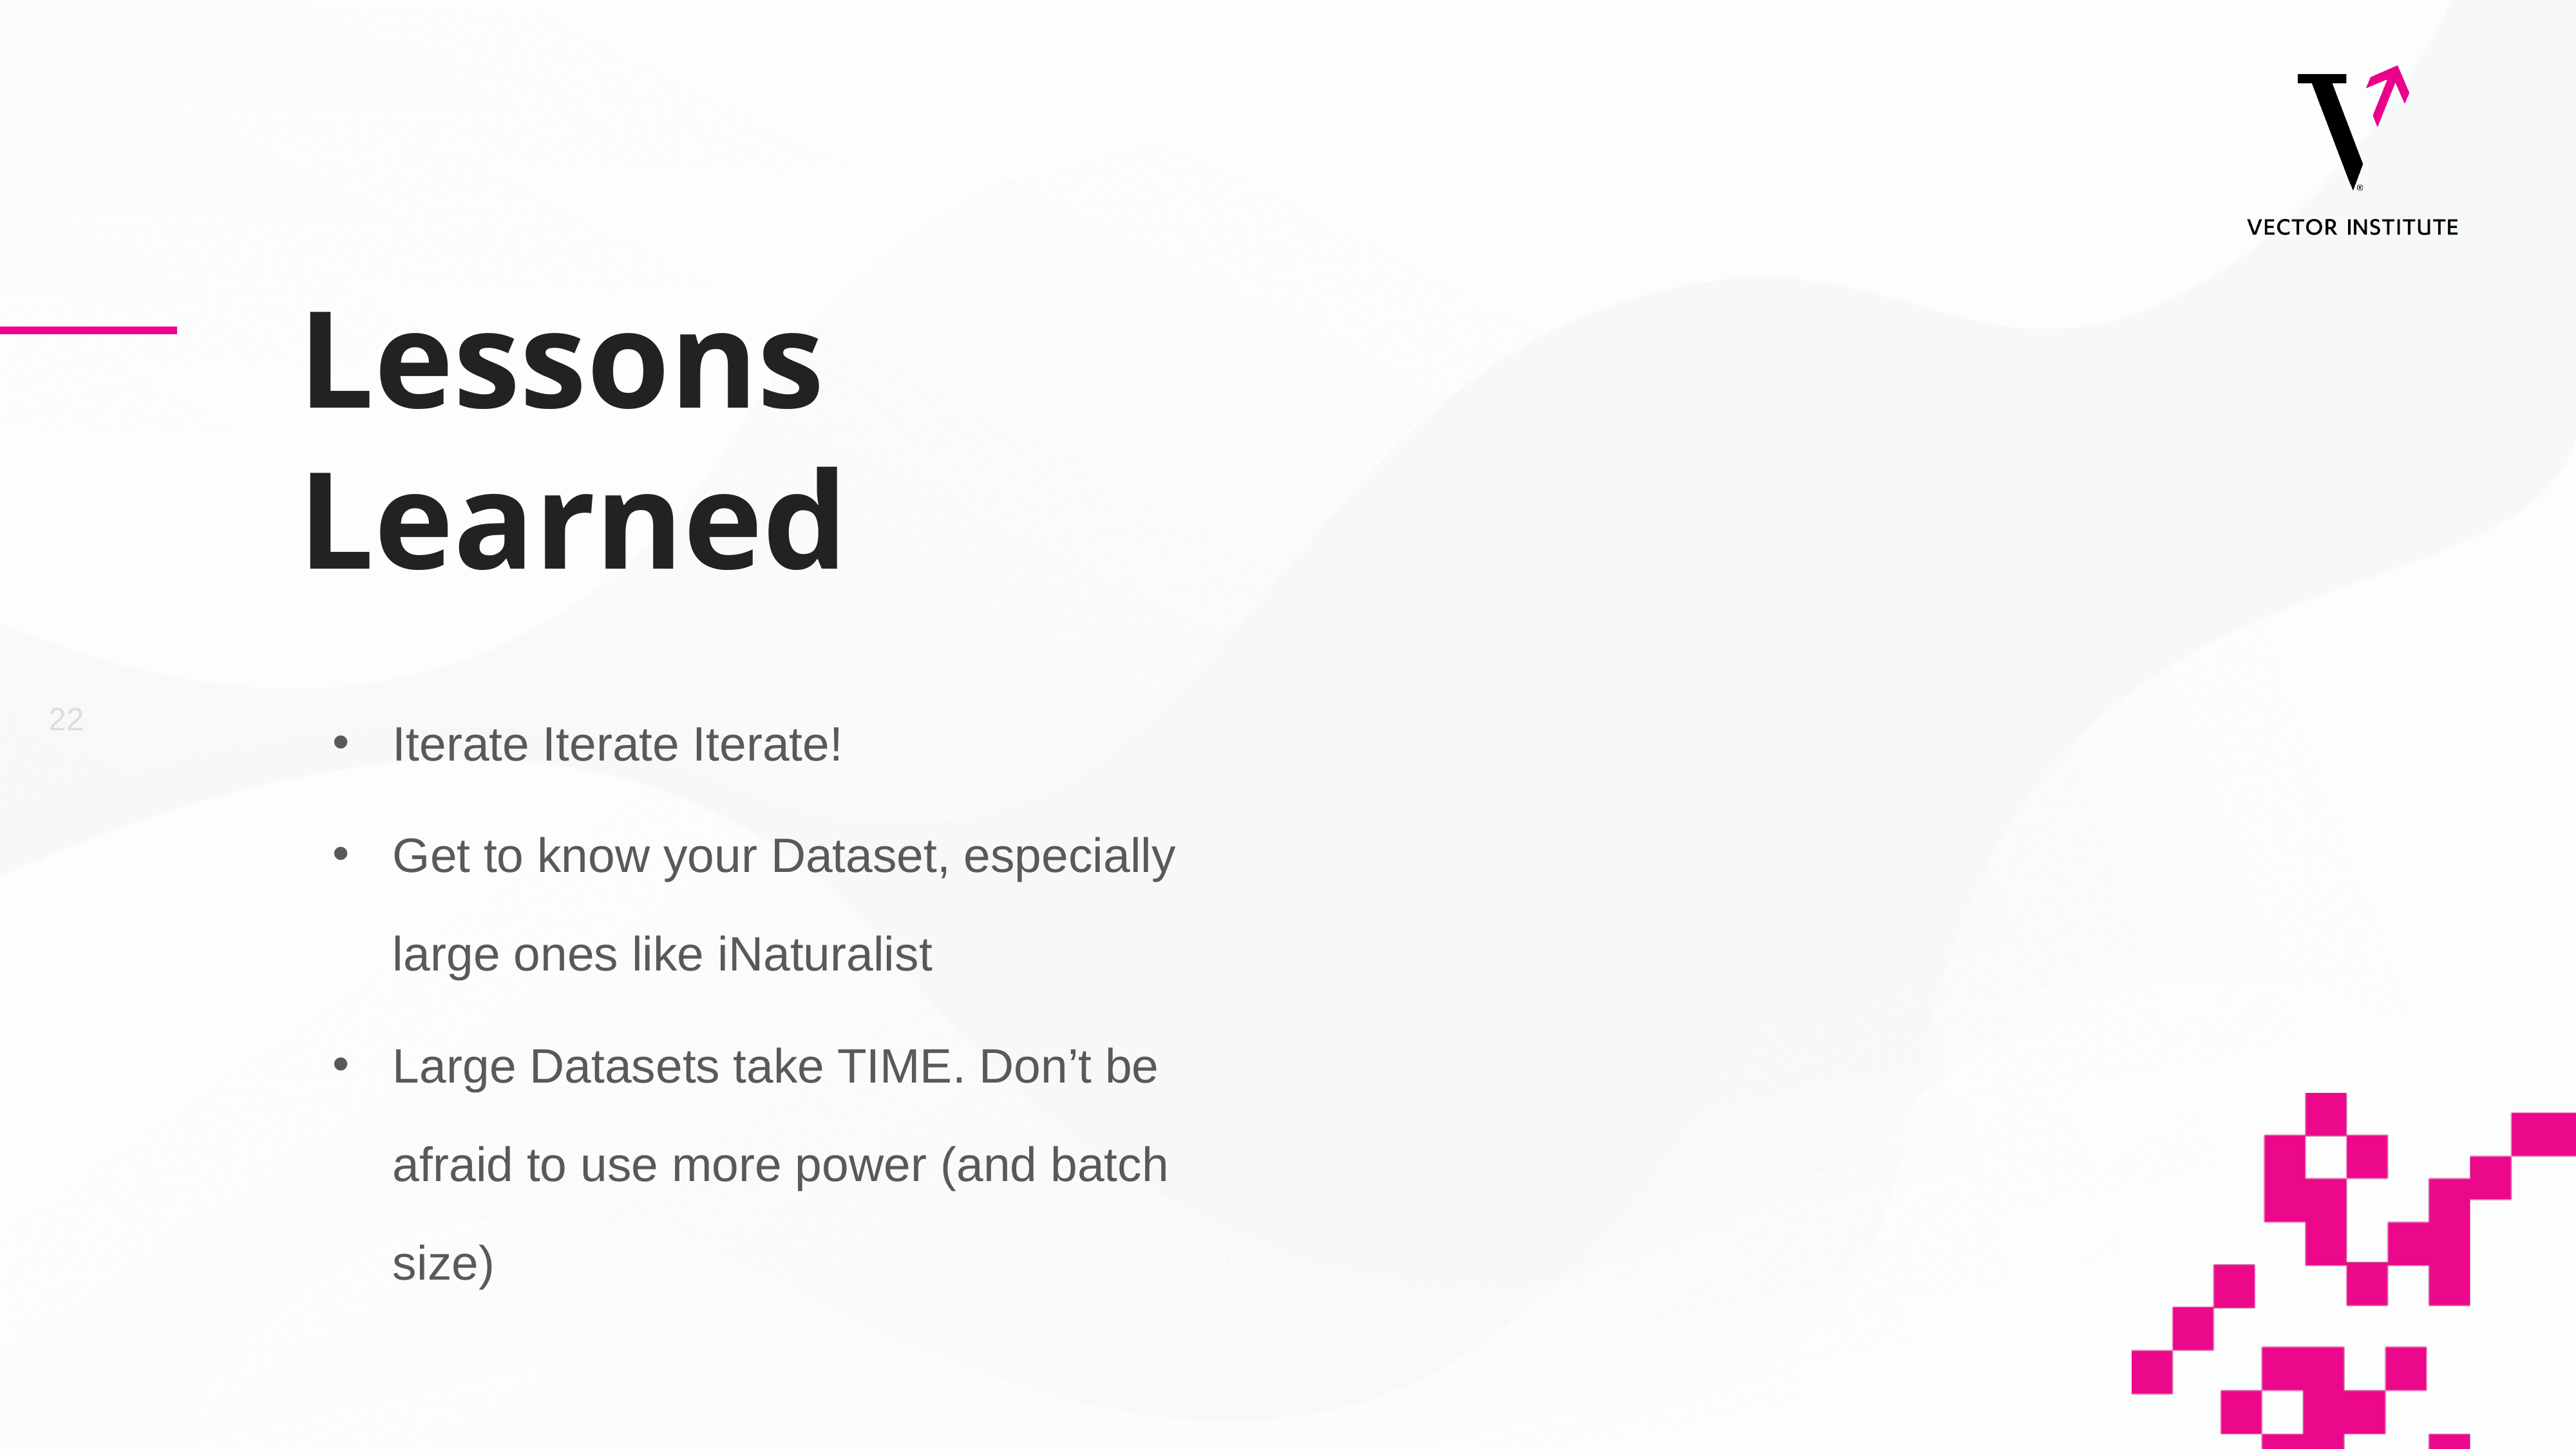

# Lessons Learned
Iterate Iterate Iterate!
Get to know your Dataset, especially large ones like iNaturalist
Large Datasets take TIME. Don’t be afraid to use more power (and batch size)

22